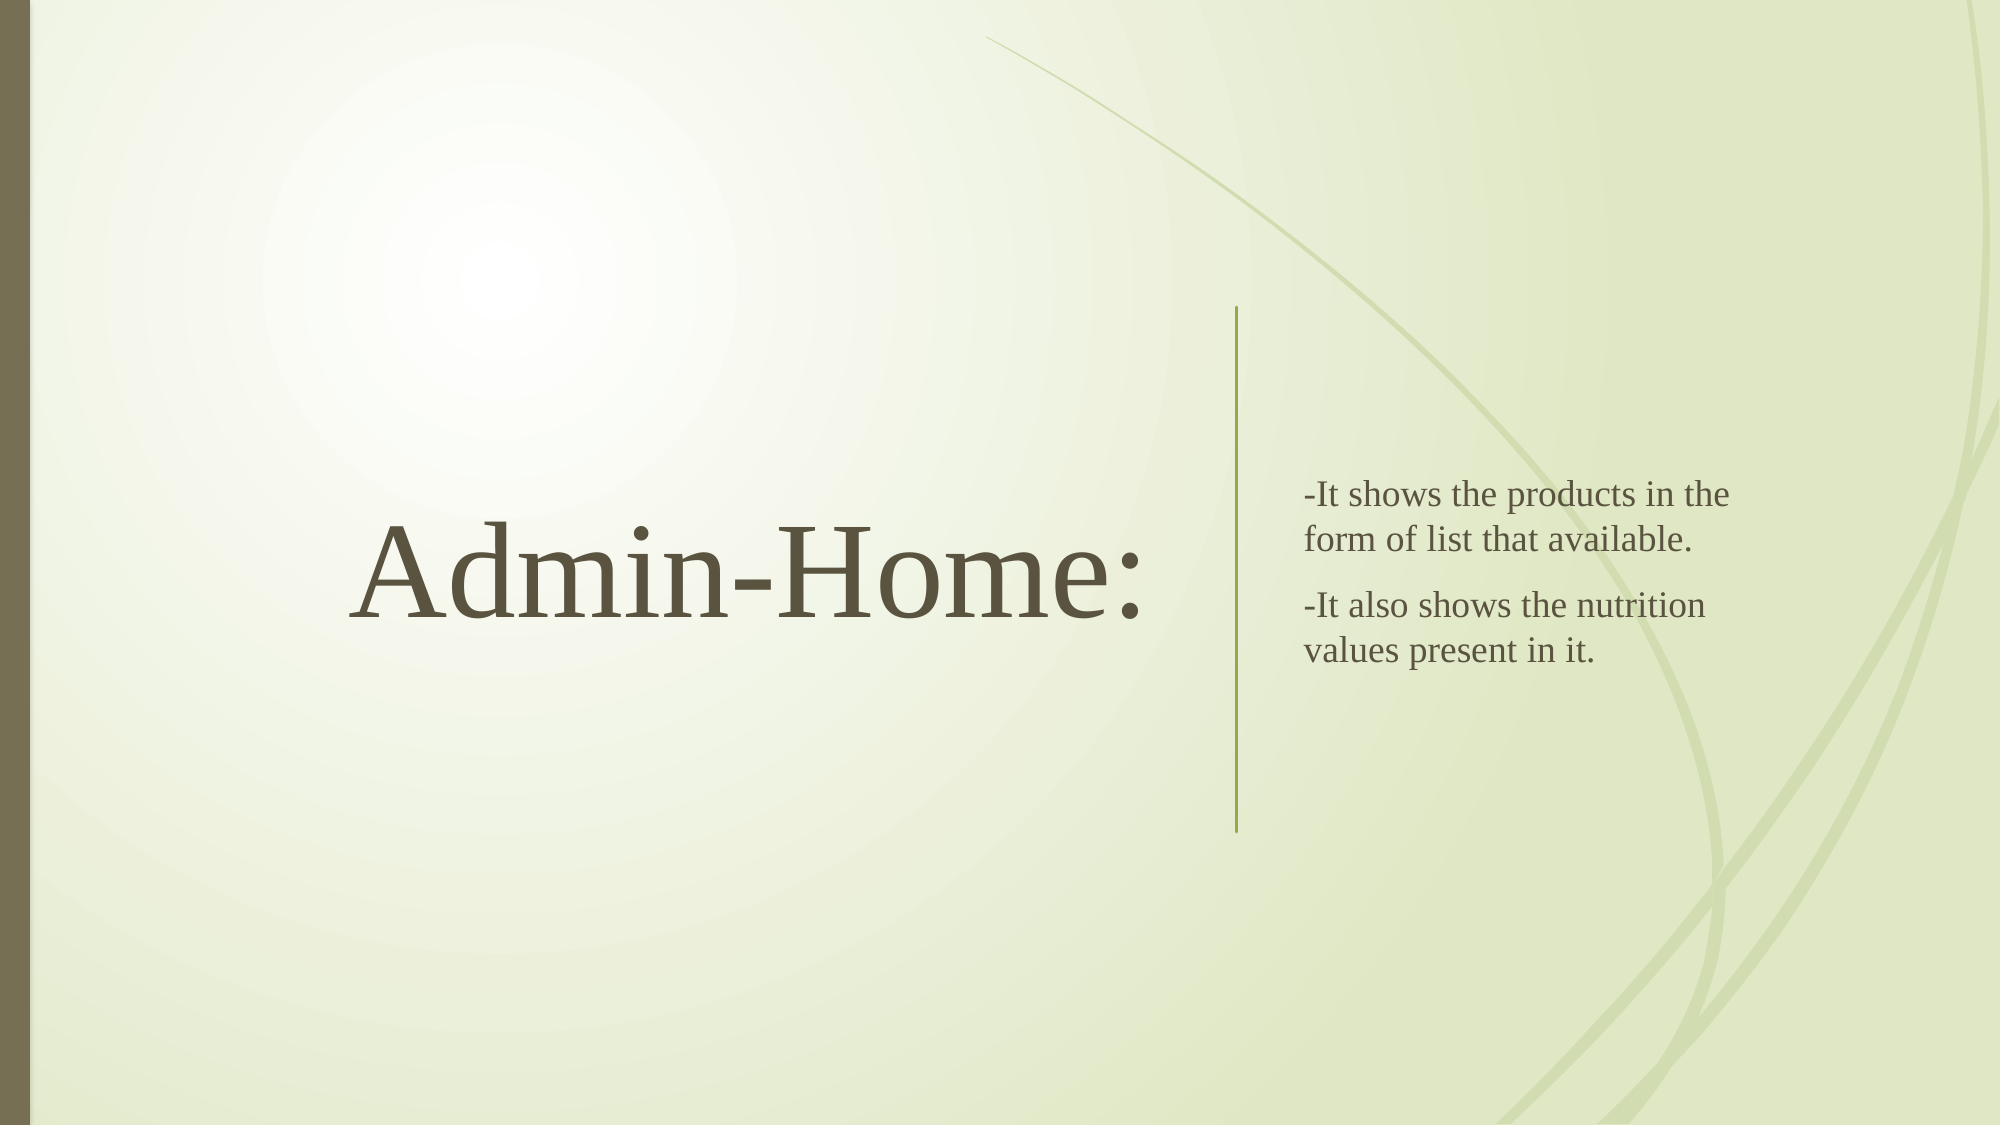

# Admin-Home:
-It shows the products in the form of list that available.
-It also shows the nutrition values present in it.